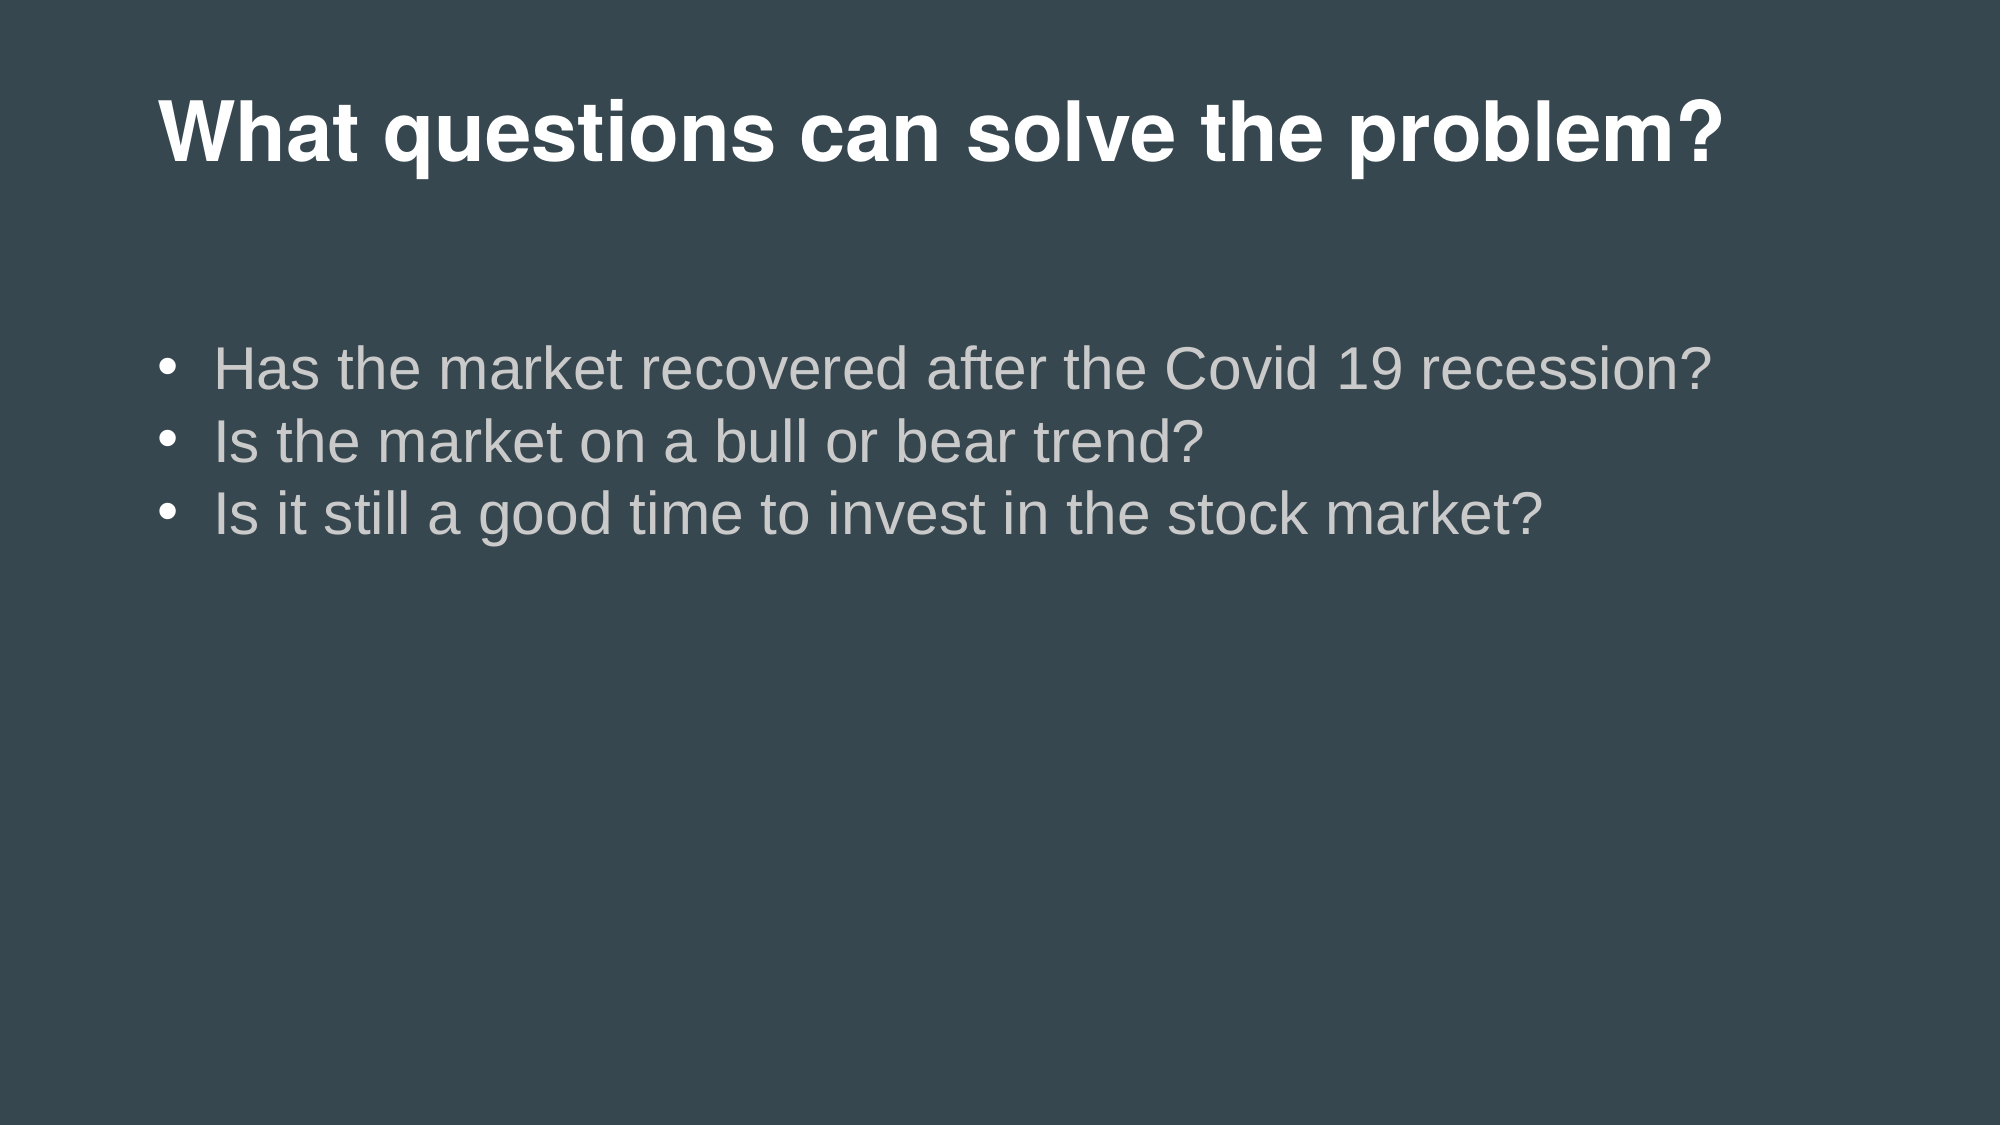

What questions can solve the problem?
Has the market recovered after the Covid 19 recession?
Is the market on a bull or bear trend?
Is it still a good time to invest in the stock market?